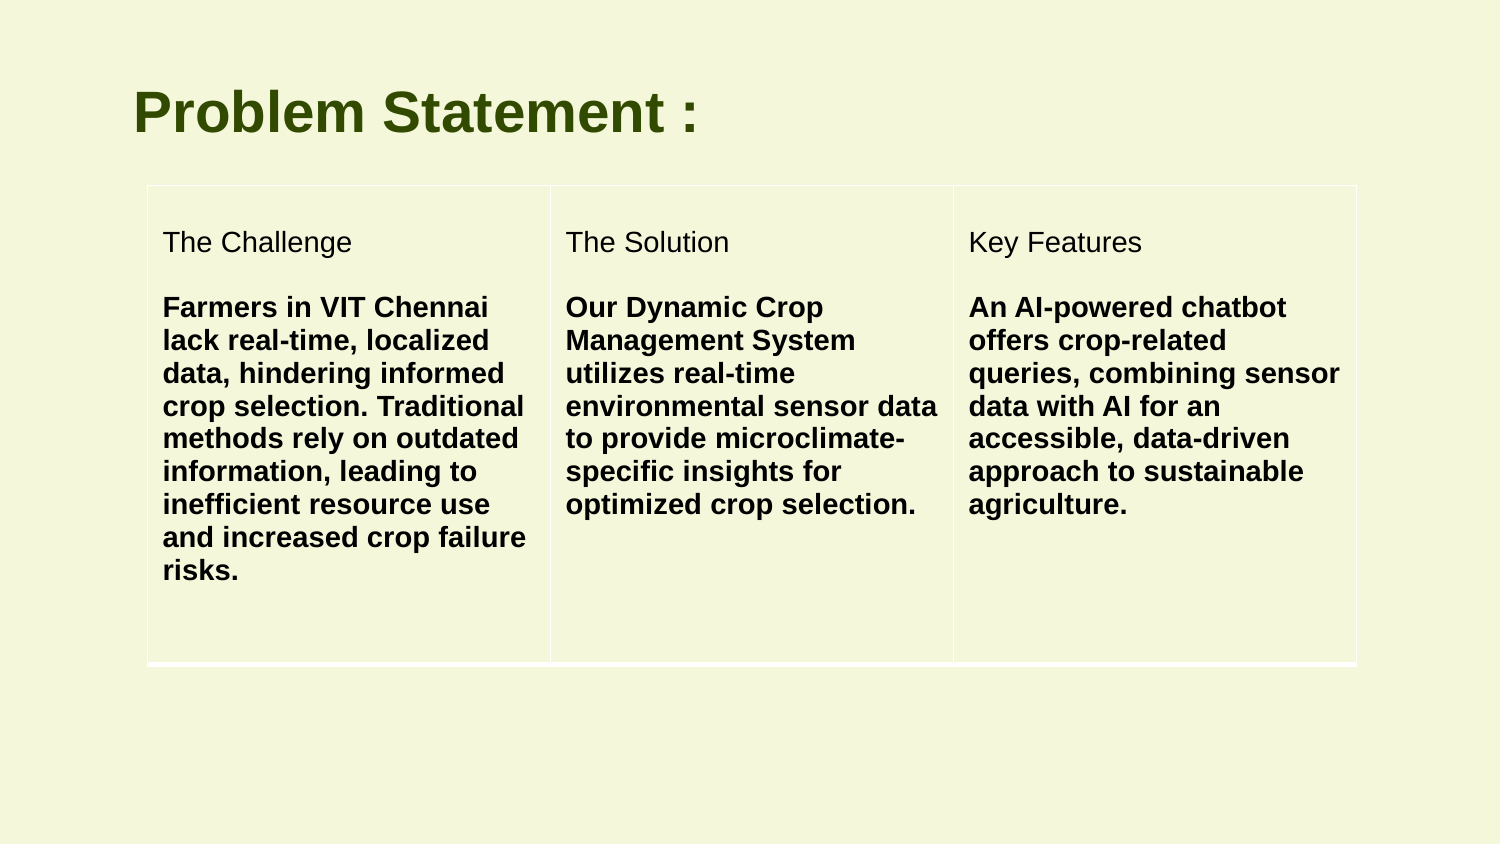

# Problem Statement :
| The Challenge Farmers in VIT Chennai lack real-time, localized data, hindering informed crop selection. Traditional methods rely on outdated information, leading to inefficient resource use and increased crop failure risks. | The Solution Our Dynamic Crop Management System utilizes real-time environmental sensor data to provide microclimate-specific insights for optimized crop selection. | Key Features An AI-powered chatbot offers crop-related queries, combining sensor data with AI for an accessible, data-driven approach to sustainable agriculture. |
| --- | --- | --- |